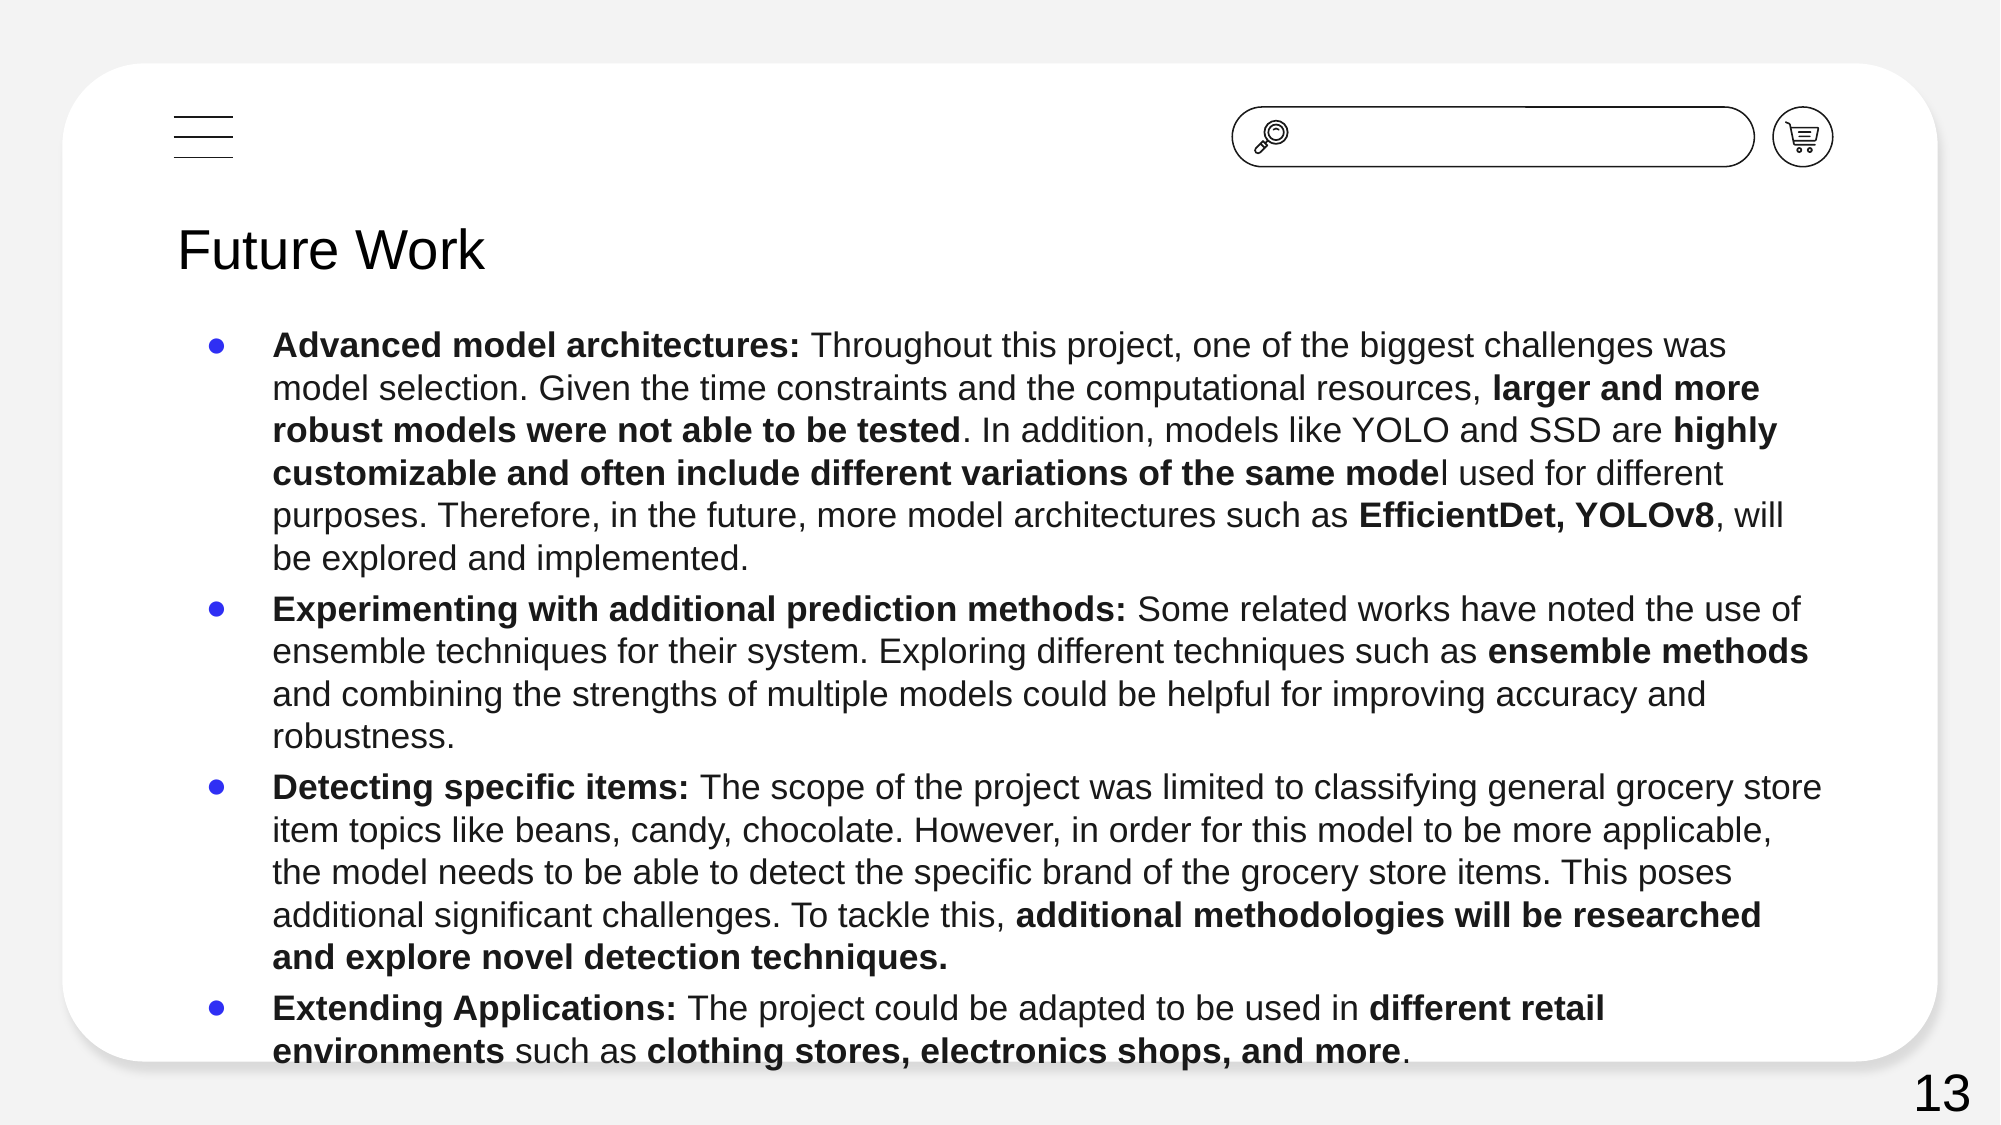

# Future Work
Advanced model architectures: Throughout this project, one of the biggest challenges was model selection. Given the time constraints and the computational resources, larger and more robust models were not able to be tested. In addition, models like YOLO and SSD are highly customizable and often include different variations of the same model used for different purposes. Therefore, in the future, more model architectures such as EfficientDet, YOLOv8, will be explored and implemented.
Experimenting with additional prediction methods: Some related works have noted the use of ensemble techniques for their system. Exploring different techniques such as ensemble methods and combining the strengths of multiple models could be helpful for improving accuracy and robustness.
Detecting specific items: The scope of the project was limited to classifying general grocery store item topics like beans, candy, chocolate. However, in order for this model to be more applicable, the model needs to be able to detect the specific brand of the grocery store items. This poses additional significant challenges. To tackle this, additional methodologies will be researched  and explore novel detection techniques.
Extending Applications: The project could be adapted to be used in different retail environments such as clothing stores, electronics shops, and more.
13